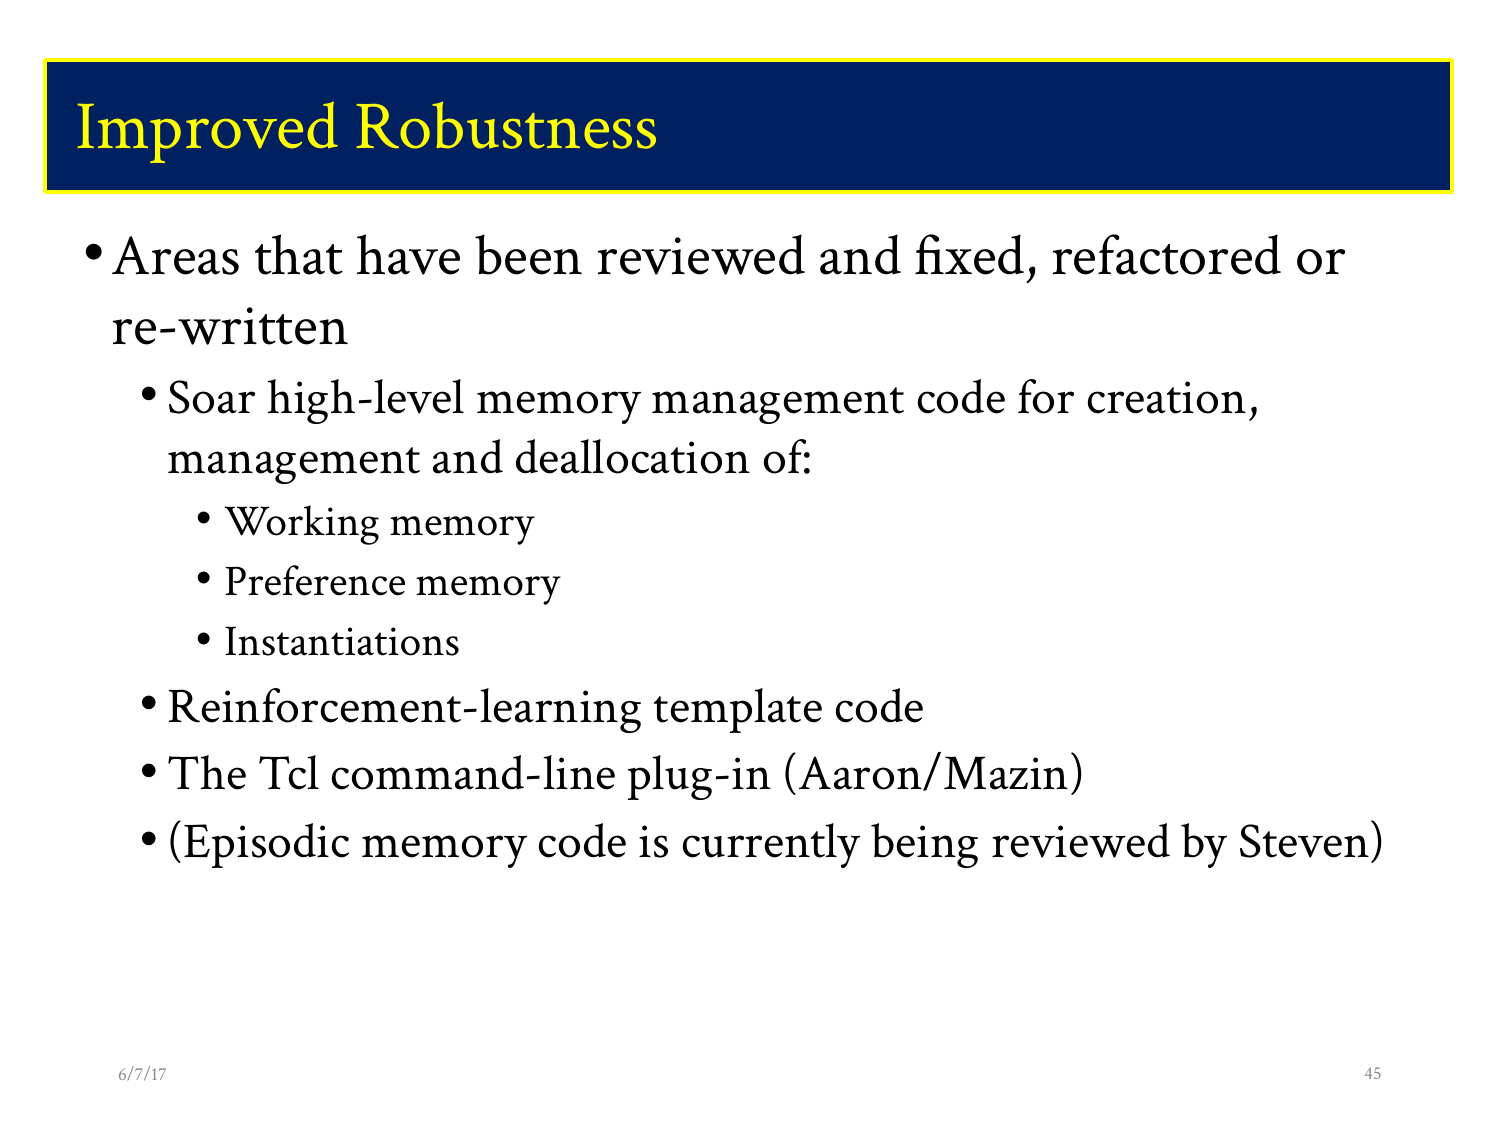

# Improved Robustness
Areas that have been reviewed and fixed, refactored or re-written
Soar high-level memory management code for creation, management and deallocation of:
Working memory
Preference memory
Instantiations
Reinforcement-learning template code
The Tcl command-line plug-in (Aaron/Mazin)
(Episodic memory code is currently being reviewed by Steven)
6/7/17
45